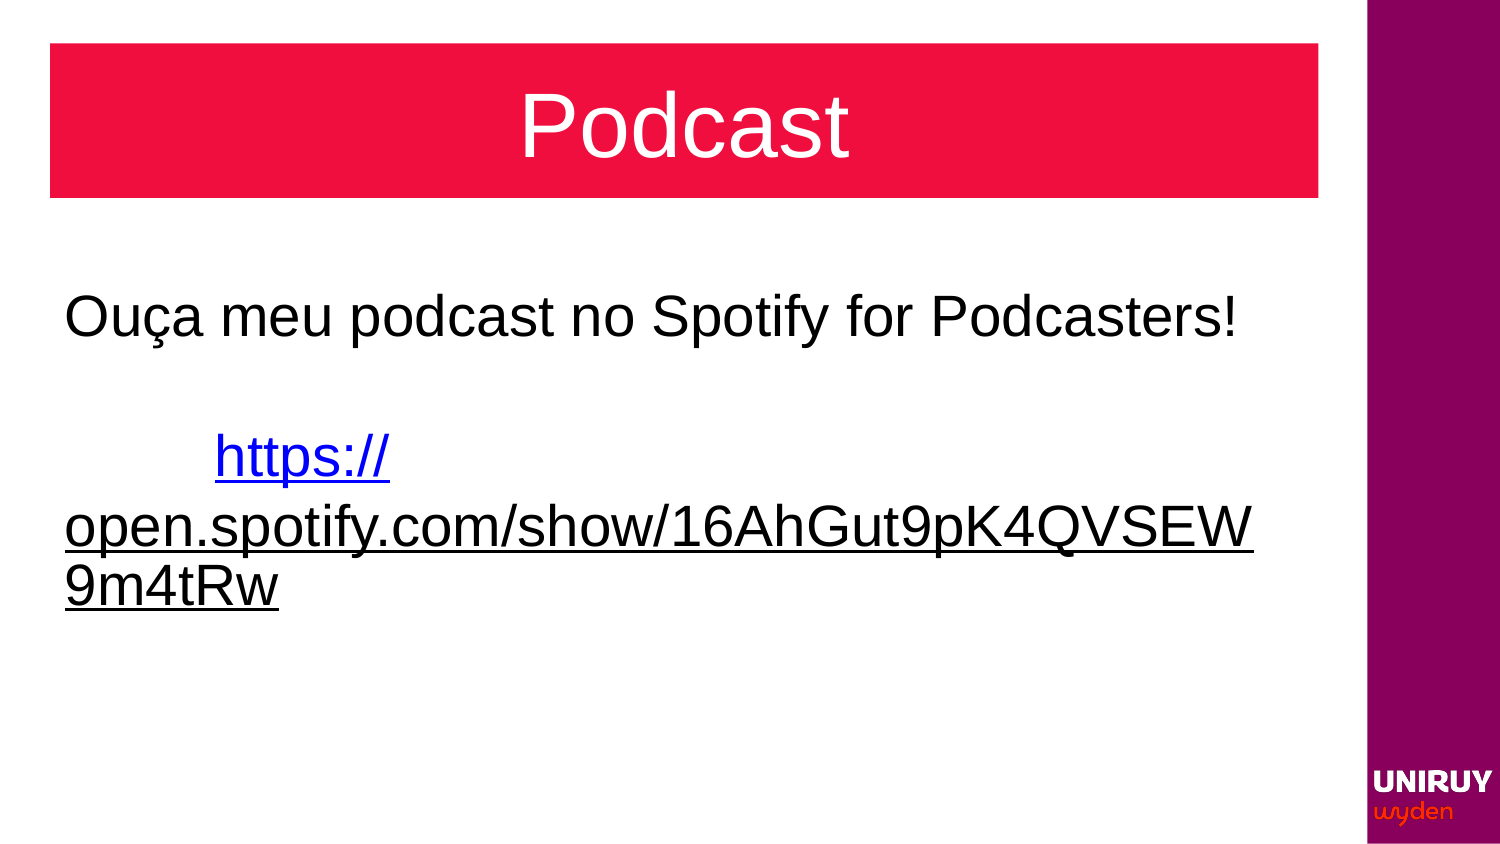

# Podcast
Ouça meu podcast no Spotify for Podcasters!

	https://open.spotify.com/show/16AhGut9pK4QVSEW9m4tRw